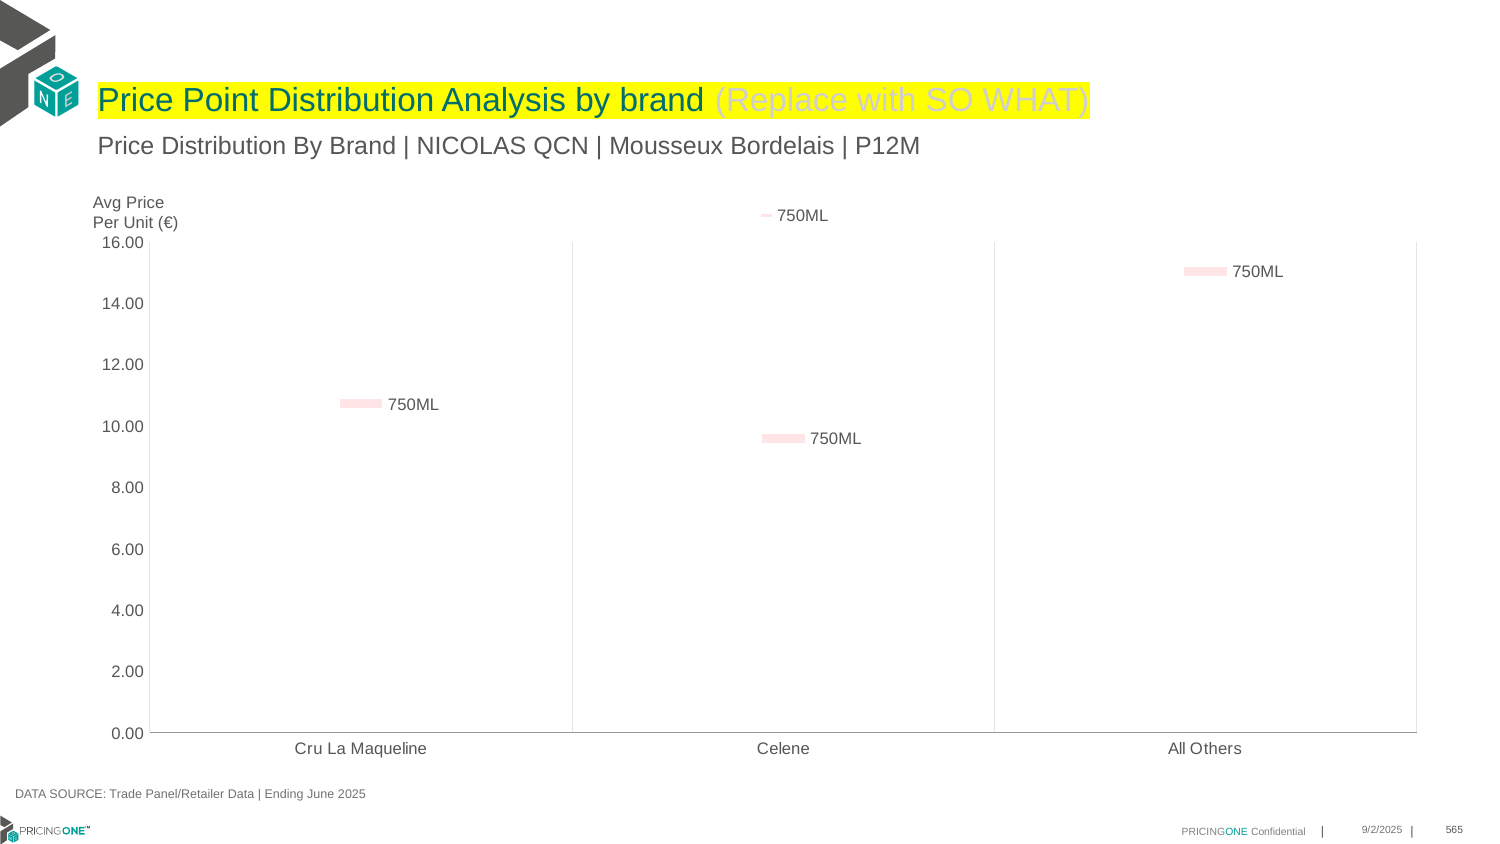

# Price Point Distribution Analysis by brand (Replace with SO WHAT)
Price Distribution By Brand | NICOLAS QCN | Mousseux Bordelais | P12M

### Chart

| Category | 750ML |
|---|---|
| Cru La Maqueline | 10.7256 |
| Celene | 9.5991 |
| All Others | 15.0455 |
Avg Price
Per Unit (€)
DATA SOURCE: Trade Panel/Retailer Data | Ending June 2025
9/2/2025
565